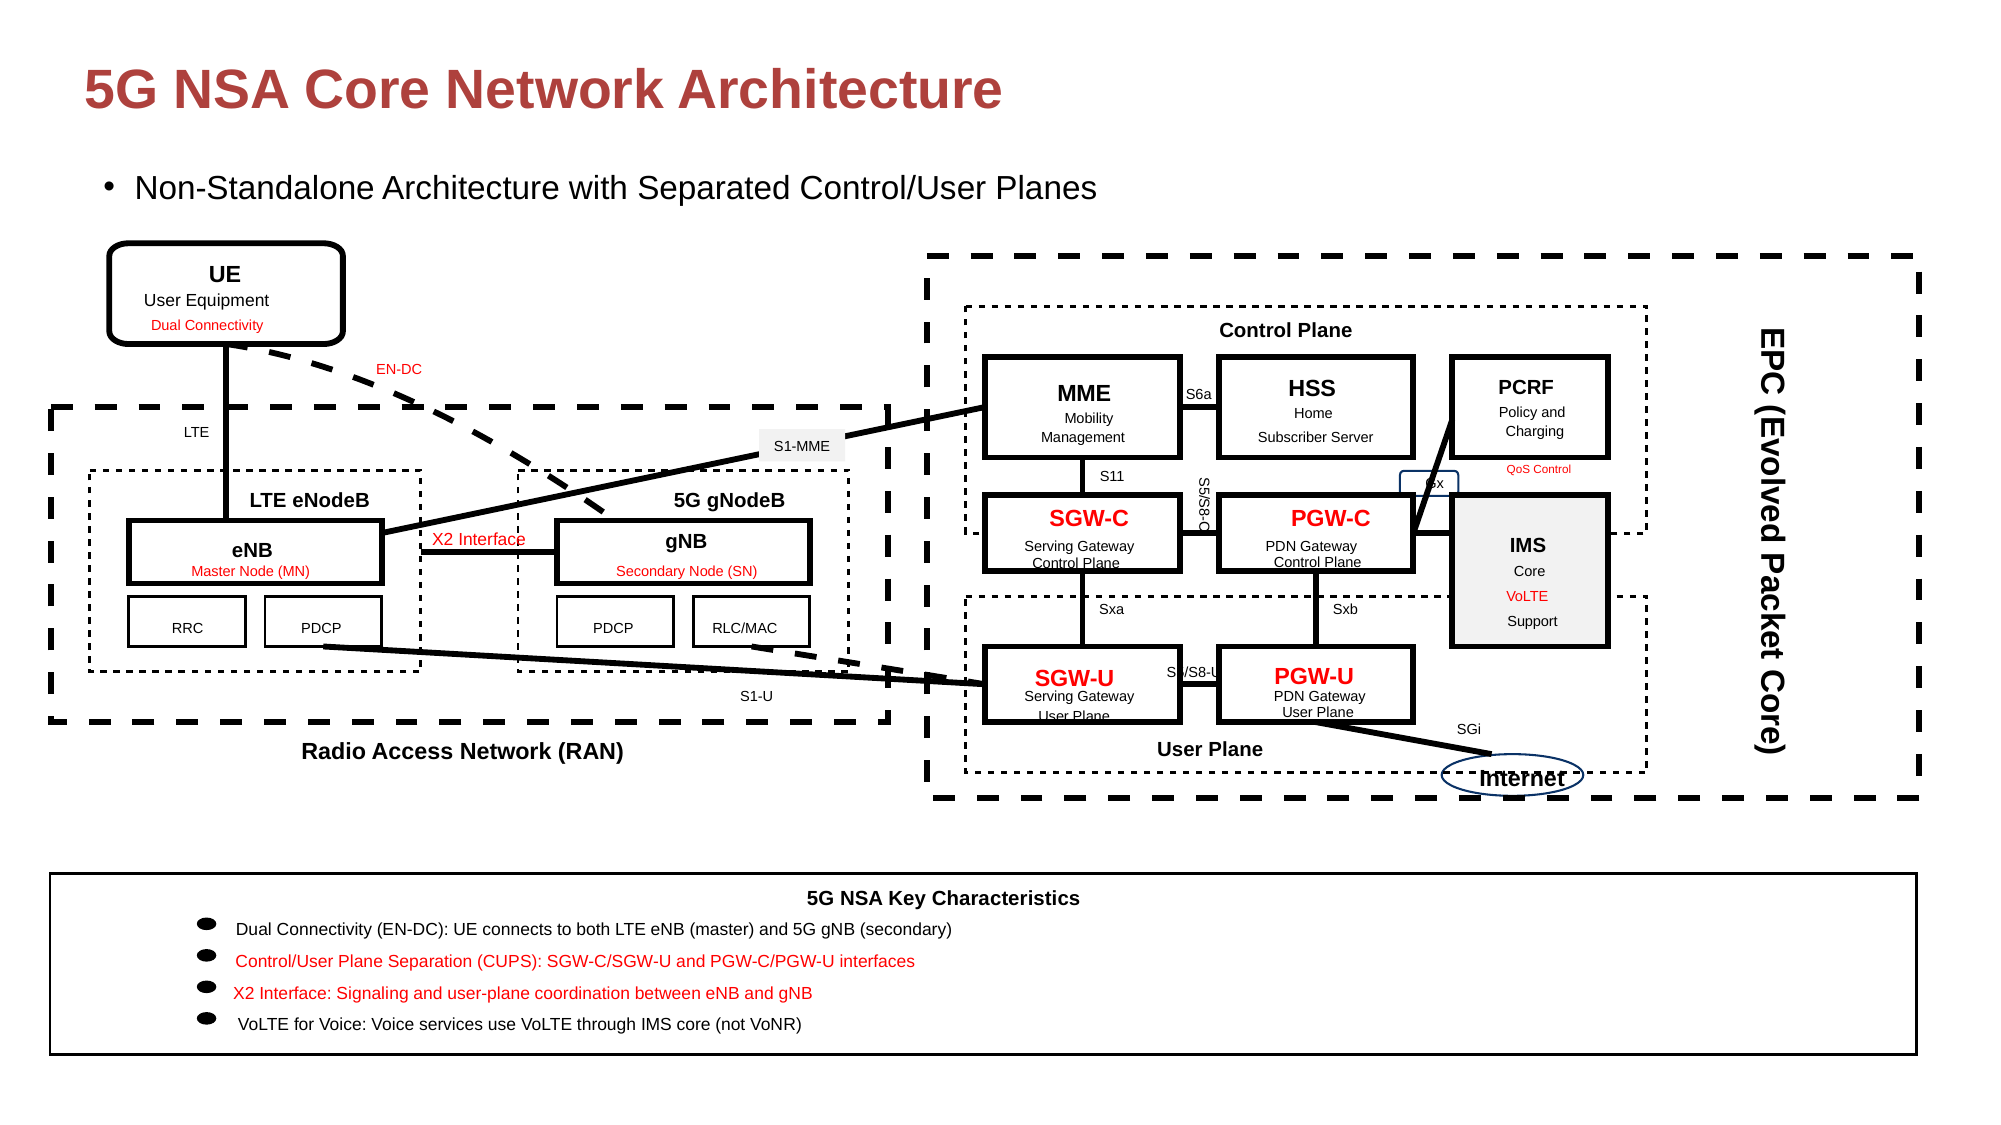

5G NSA Core Network Architecture
Non-Standalone Architecture with Separated Control/User Planes

UE

User Equipment

Dual Connectivity
Control Plane
EPC (Evolved Packet Core)

EN-DC

HSS
PCRF
MME
S6a
Policy and
Home
Mobility

Charging
LTE

Management
Subscriber Server
S1-MME
QoS Control

S11
S5/S8-C
Gx

LTE eNodeB
5G gNodeB

SGW-C
PGW-C

X2 Interface
gNB
IMS
eNB
Serving Gateway
PDN Gateway

Control Plane
Control Plane

Master Node (MN)
Secondary Node (SN)
Core

VoLTE
Sxa
Sxb

Support
RRC
PDCP
PDCP
RLC/MAC

PGW-U
SGW-U
S5/S8-U
S1-U
Serving Gateway
PDN Gateway

User Plane
User Plane
SGi

Radio Access Network (RAN)
User Plane

Internet

5G NSA Key Characteristics
Dual Connectivity (EN-DC): UE connects to both LTE eNB (master) and 5G gNB (secondary)

Control/User Plane Separation (CUPS): SGW-C/SGW-U and PGW-C/PGW-U interfaces

X2 Interface: Signaling and user-plane coordination between eNB and gNB

VoLTE for Voice: Voice services use VoLTE through IMS core (not VoNR)